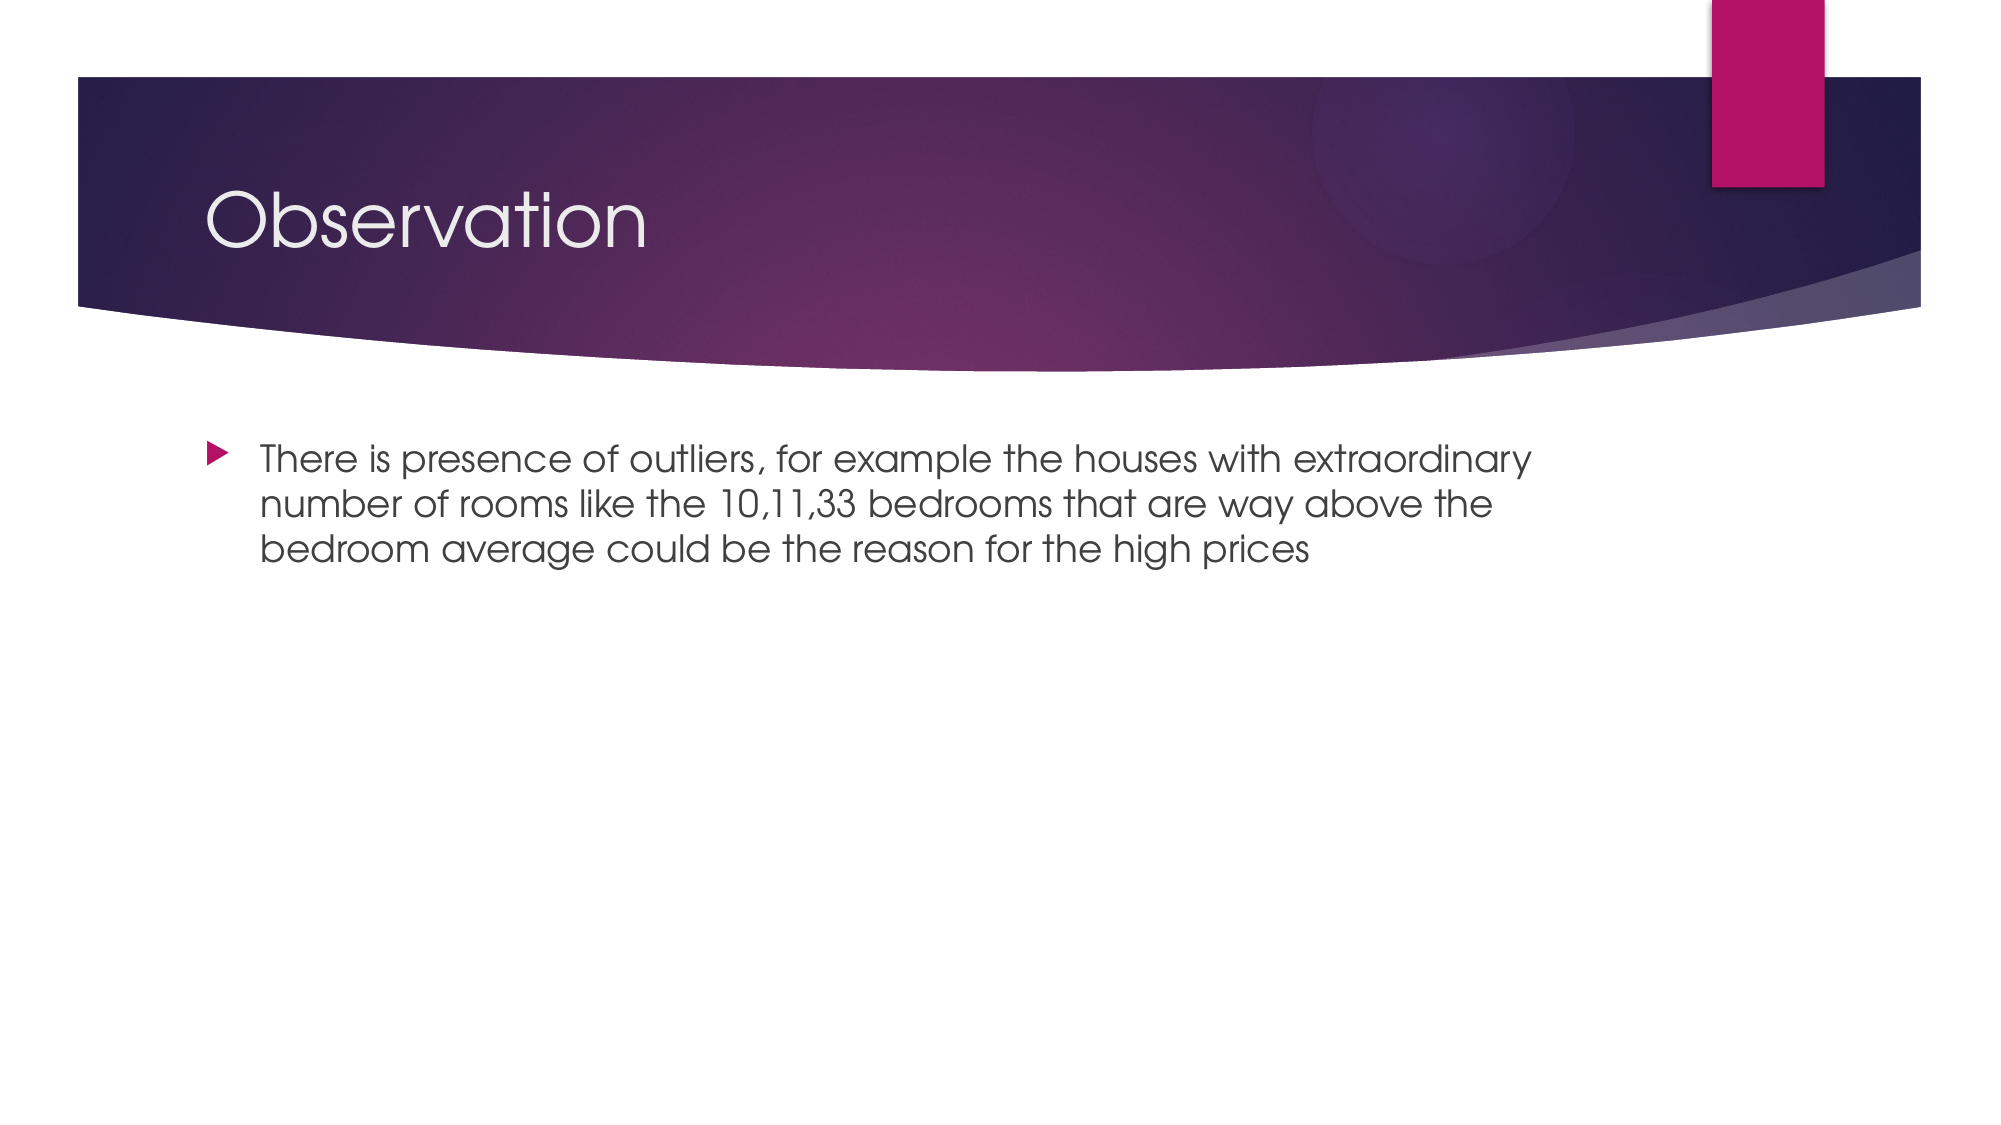

# Observation
There is presence of outliers, for example the houses with extraordinary number of rooms like the 10,11,33 bedrooms that are way above the bedroom average could be the reason for the high prices